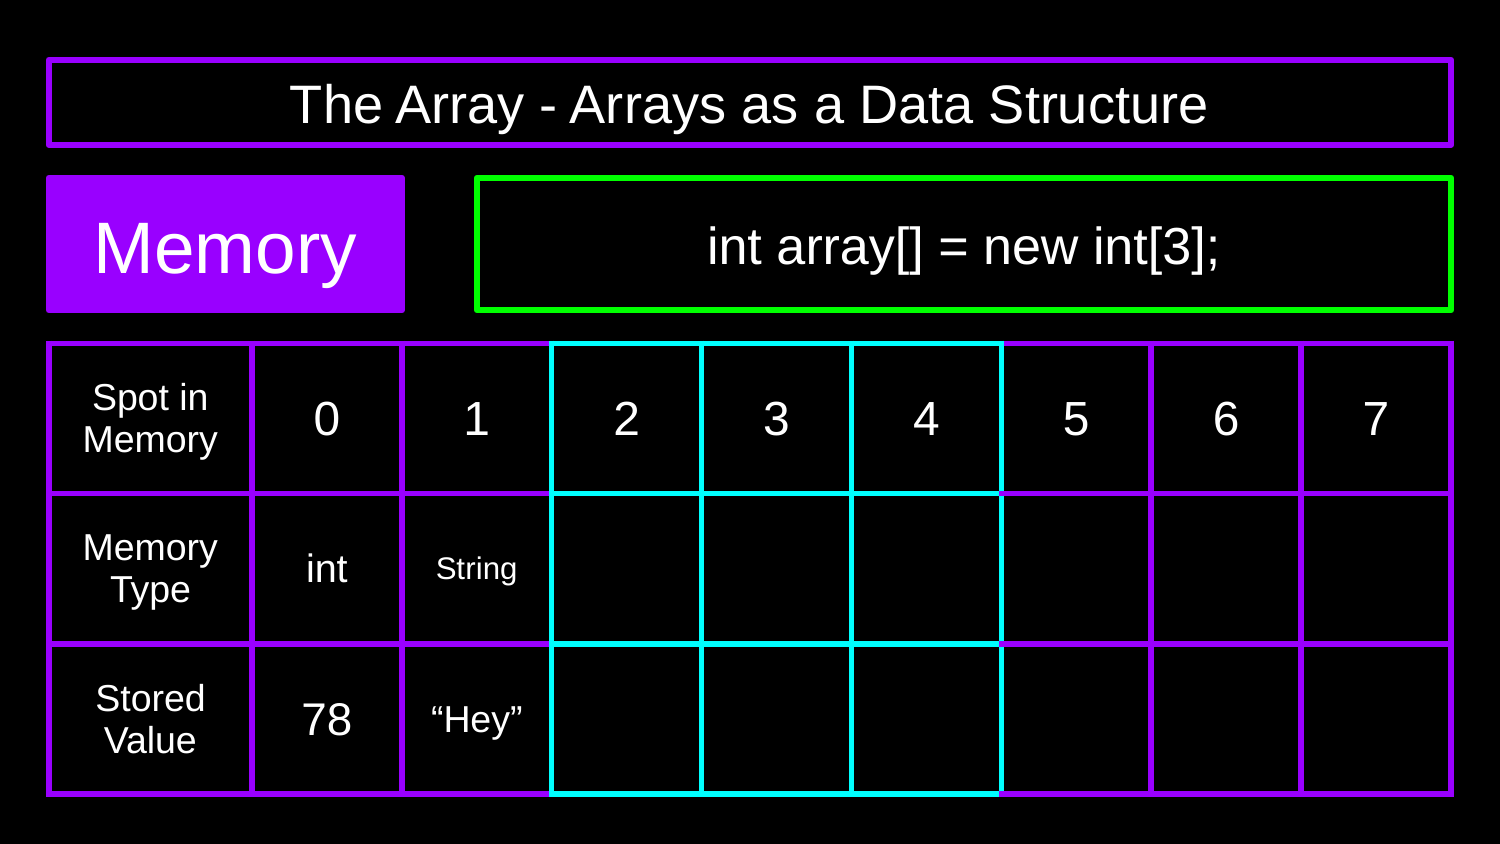

The Array - Arrays as a Data Structure
Memory
# int array[] = new int[3];
| Spot in Memory | 0 | 1 | 2 | 3 | 4 | 5 | 6 | 7 |
| --- | --- | --- | --- | --- | --- | --- | --- | --- |
| Memory Type | int | String |  |  |  |  |  |  |
| Stored Value | 78 | “Hey” |  |  |  |  |  |  |